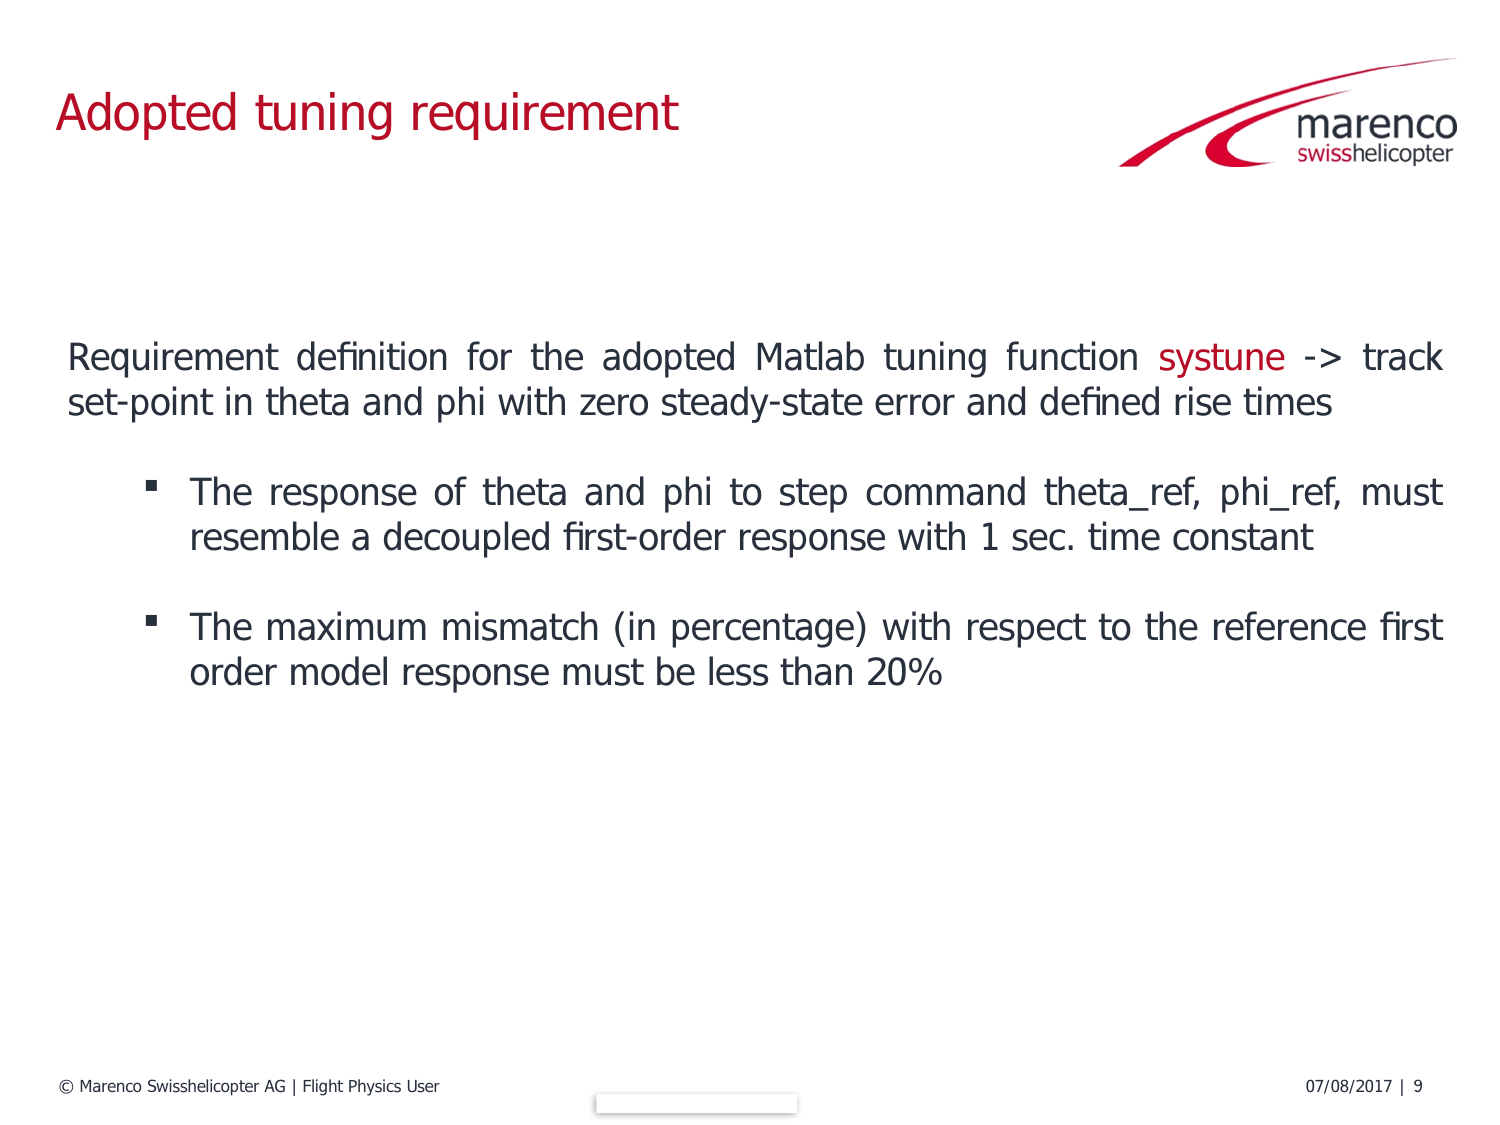

# Adopted tuning requirement

Requirement definition for the adopted Matlab tuning function systune -> track set-point in theta and phi with zero steady-state error and defined rise times

The response of theta and phi to step command theta_ref, phi_ref, must resemble a decoupled first-order response with 1 sec. time constant

The maximum mismatch (in percentage) with respect to the reference first order model response must be less than 20%

07/08/2017